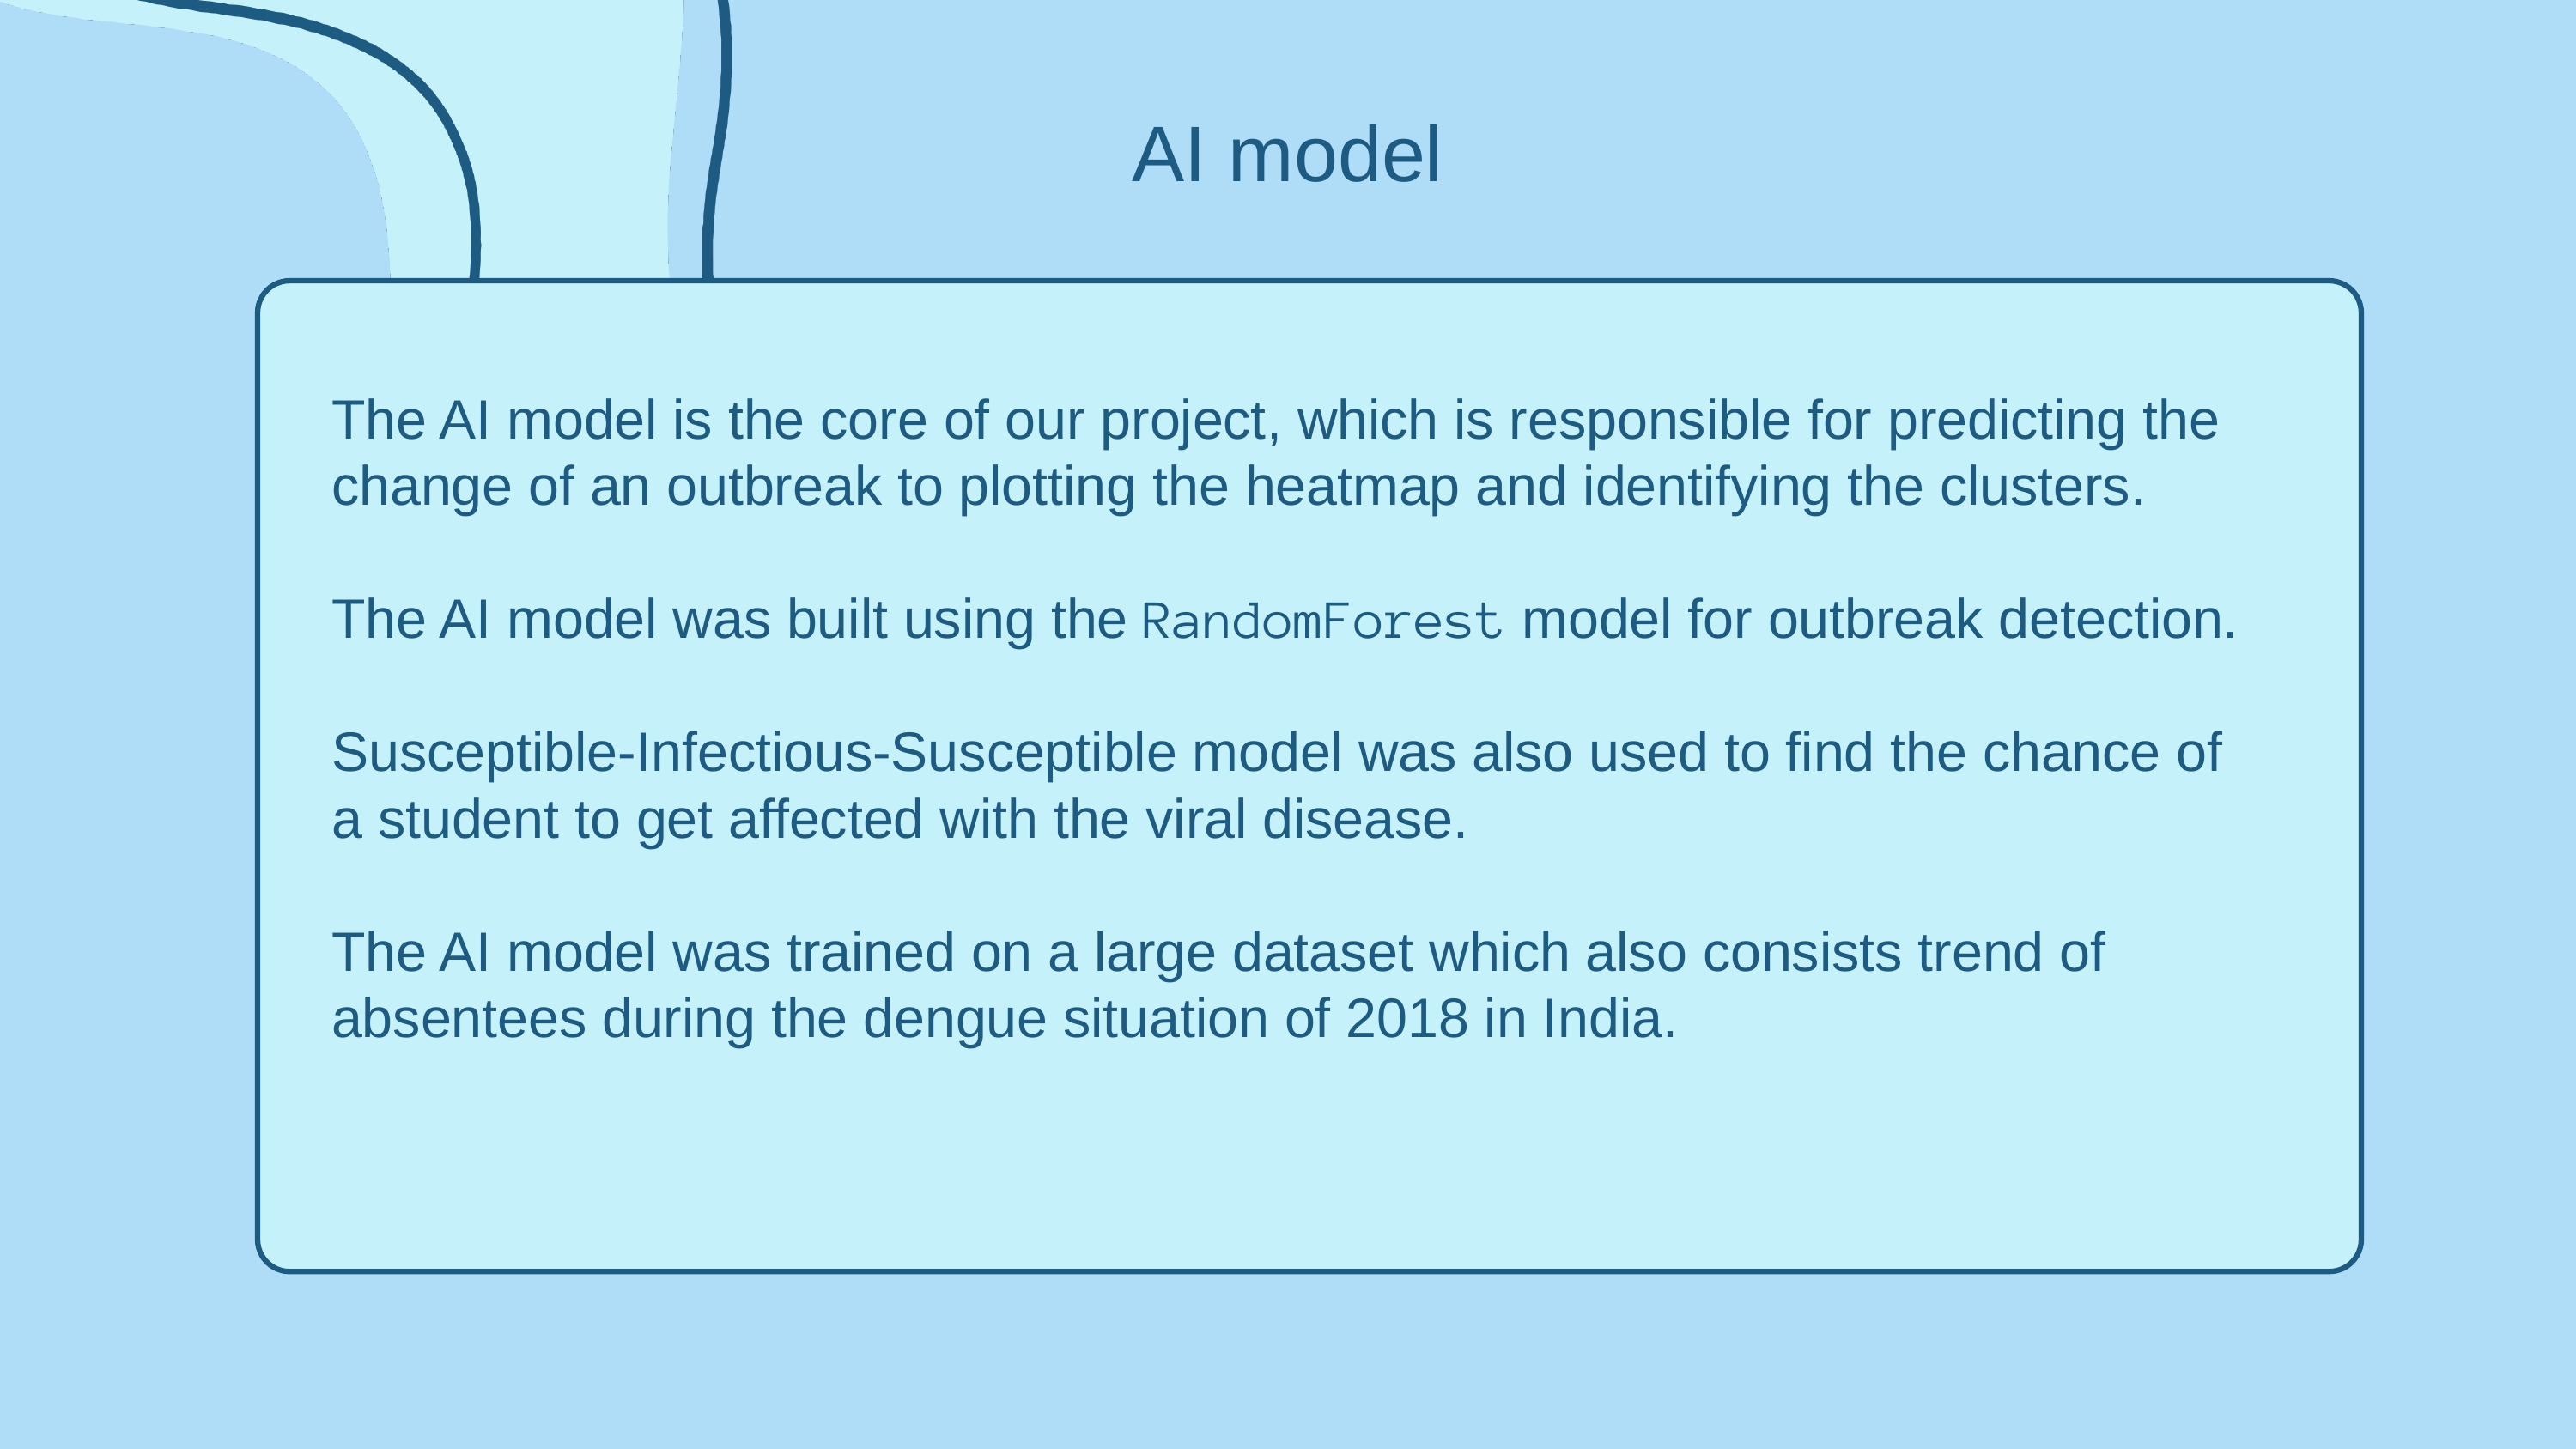

AI model

The AI model is the core of our project, which is responsible for predicting the change of an outbreak to plotting the heatmap and identifying the clusters.

The AI model was built using the RandomForest model for outbreak detection.

Susceptible-Infectious-Susceptible model was also used to find the chance of a student to get affected with the viral disease.

The AI model was trained on a large dataset which also consists trend of absentees during the dengue situation of 2018 in India.